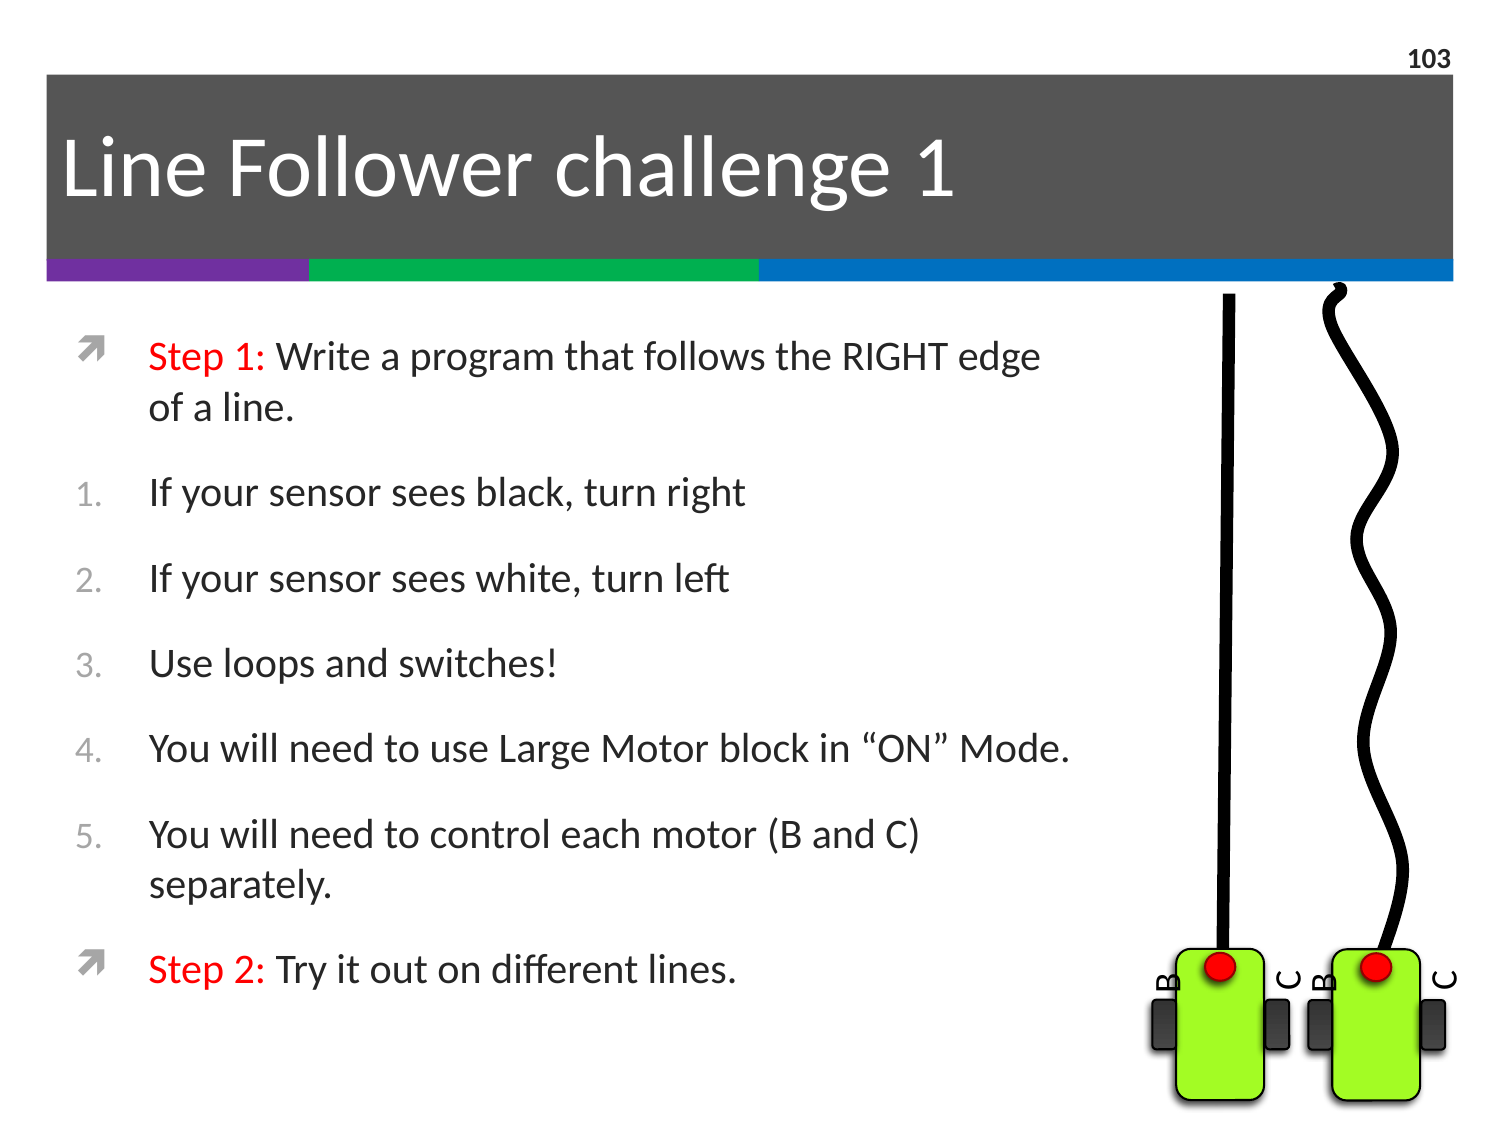

103
# Line Follower challenge 1

Step 1: Write a program that follows the RIGHT edge of a line.
If your sensor sees black, turn right
If your sensor sees white, turn left
Use loops and switches!
You will need to use Large Motor block in “ON” Mode.
You will need to control each motor (B and C) separately.
Step 2: Try it out on different lines.
B

C
B

C